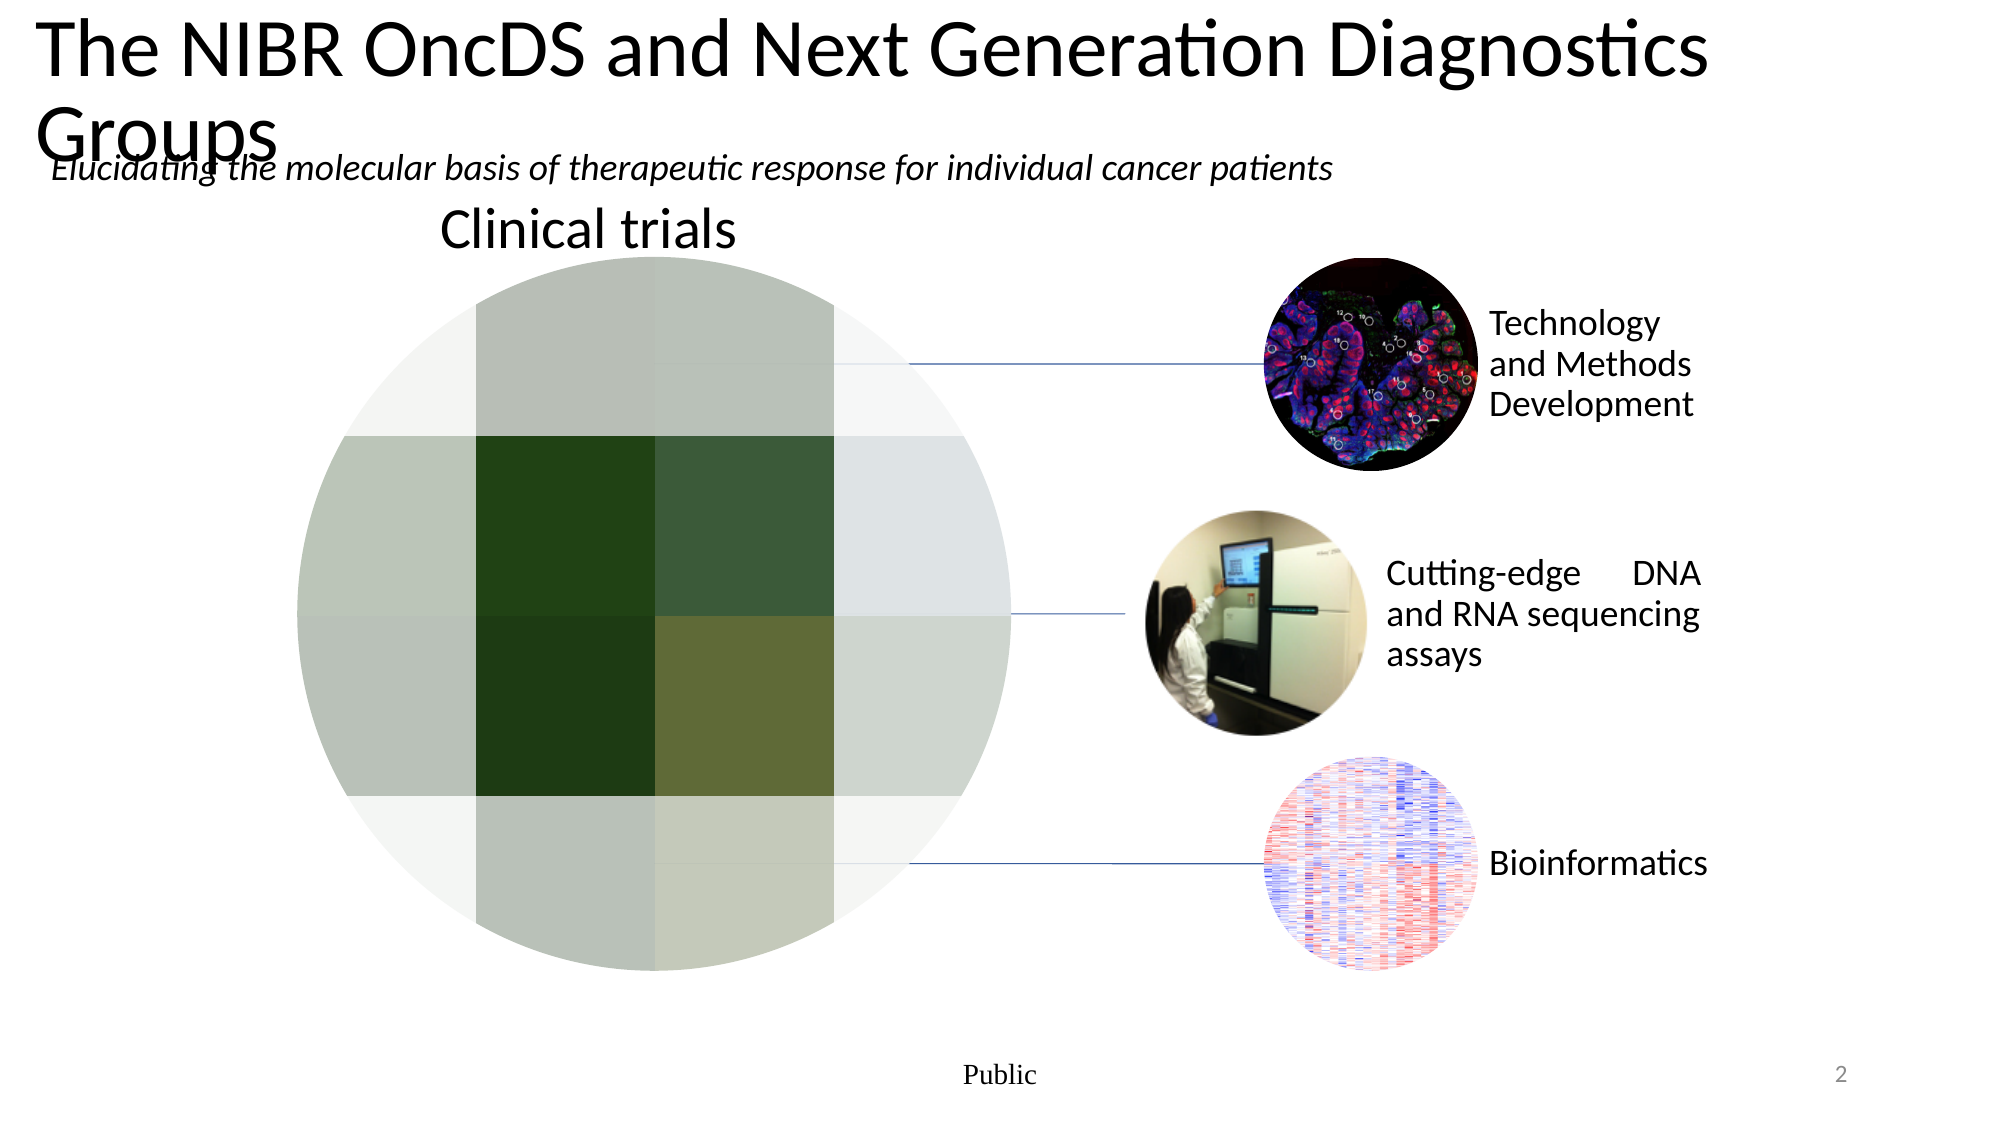

The NIBR OncDS and Next Generation Diagnostics Groups
Clinical trials

Elucidating the molecular basis of therapeutic response for individual cancer patients

Technology and Methods Development
Cutting-edge      DNA and RNA sequencing assays
Bioinformatics
Public
2